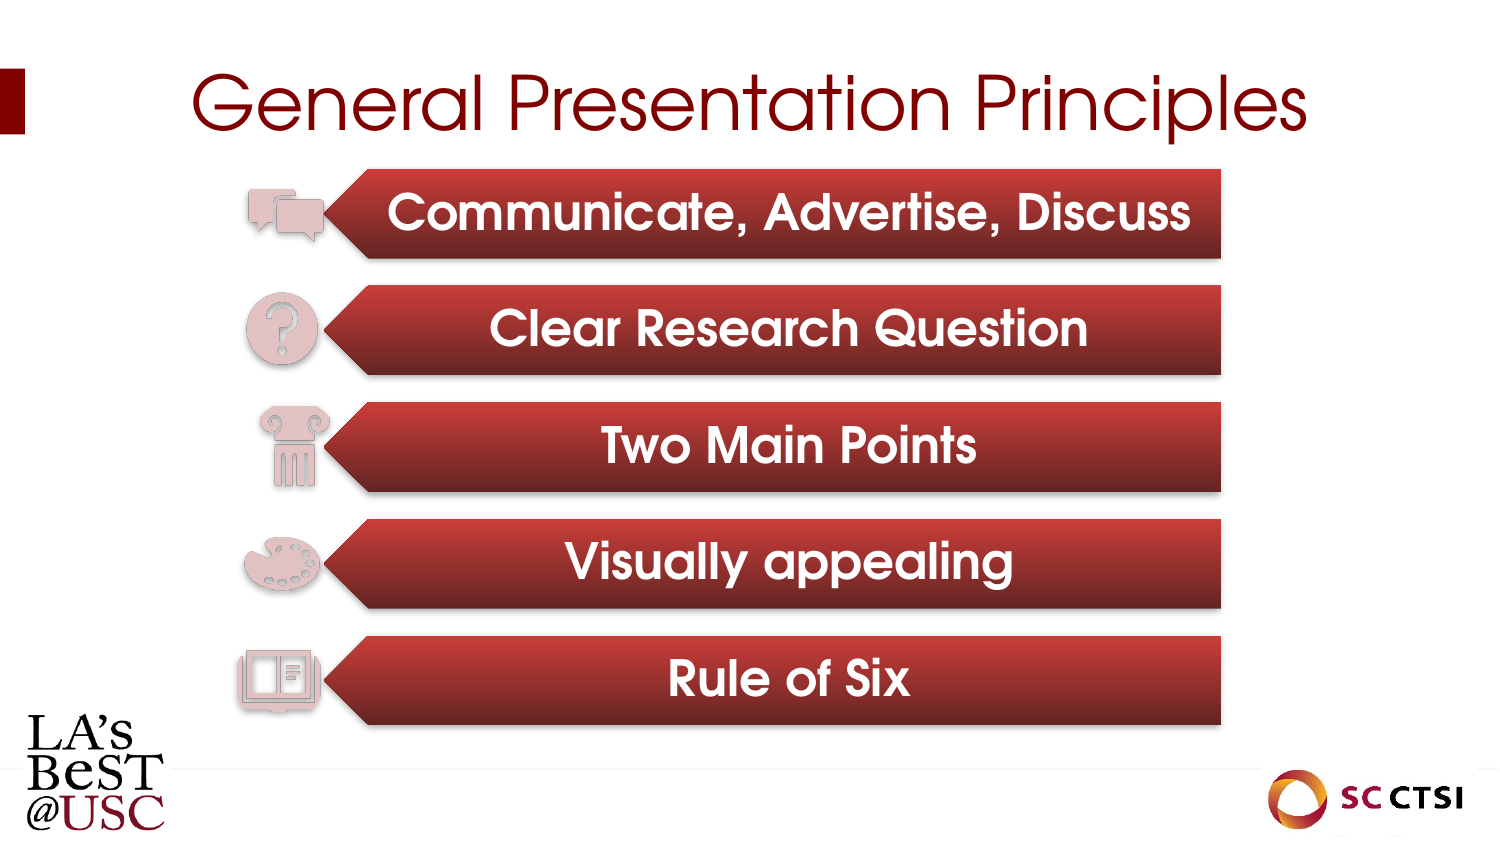

# General Presentation Principles
Communicate, Advertise, Discuss

Clear Research Question

Two Main Points
Visually appealing

Rule of Six